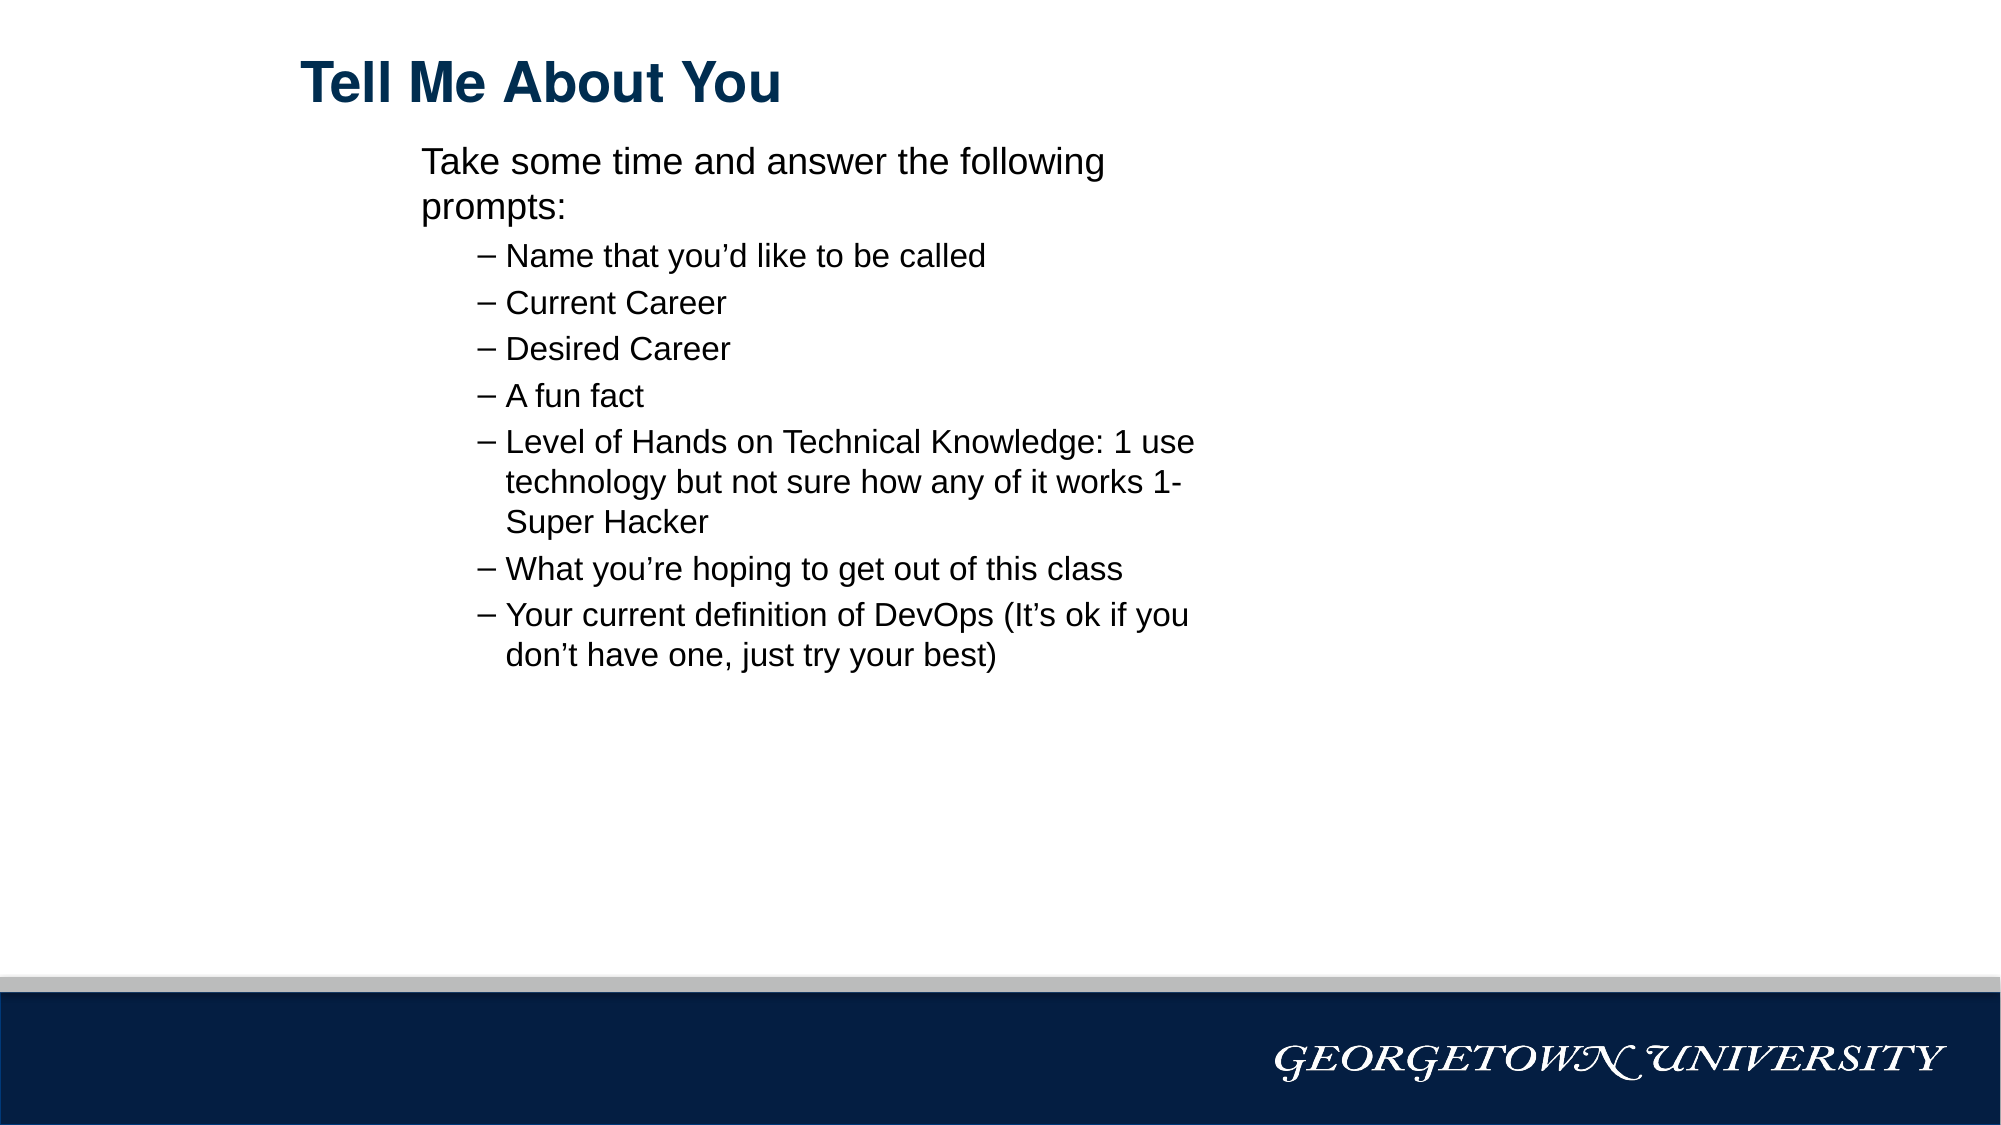

# Tell Me About You
Take some time and answer the following prompts:
Name that you’d like to be called
Current Career
Desired Career
A fun fact
Level of Hands on Technical Knowledge: 1 use technology but not sure how any of it works 1- Super Hacker
What you’re hoping to get out of this class
Your current definition of DevOps (It’s ok if you don’t have one, just try your best)